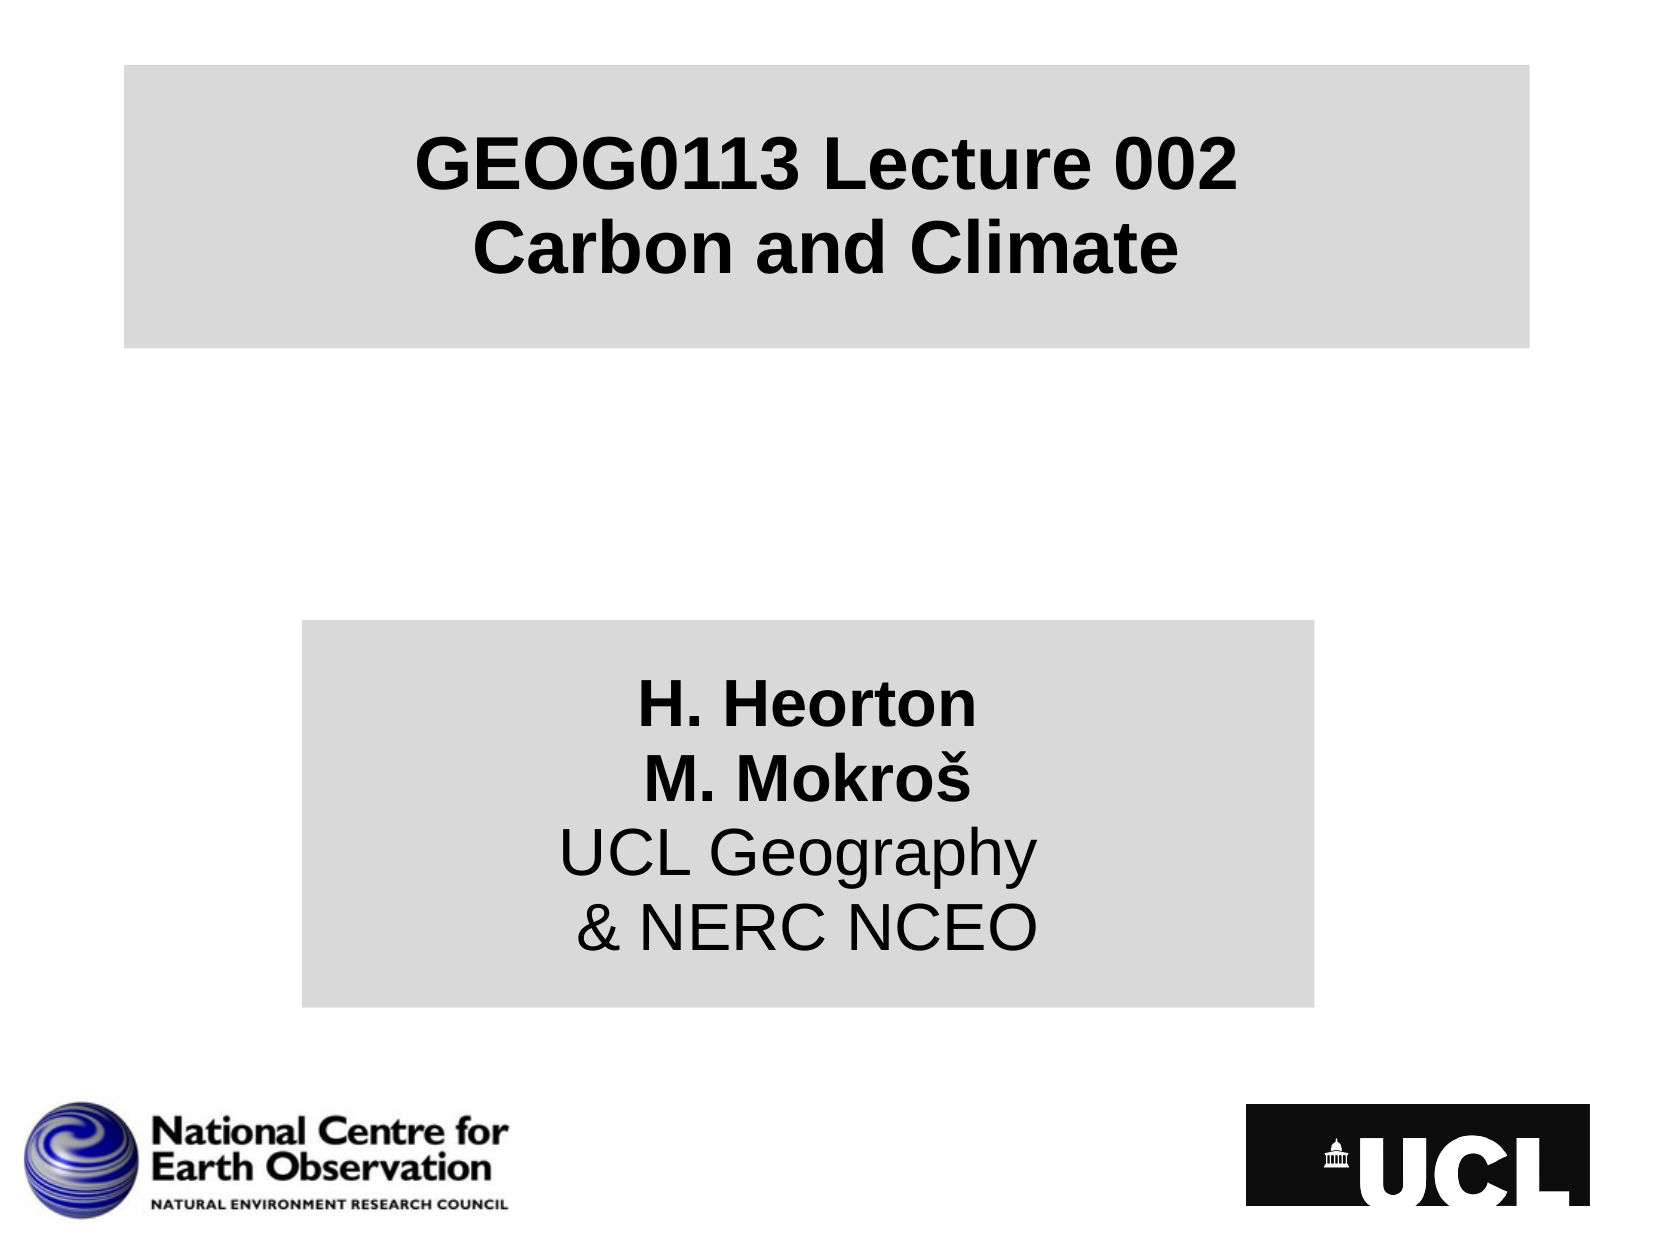

# GEOG0113 Lecture 002 Carbon and Climate
H. Heorton
M. Mokroš
UCL Geography
& NERC NCEO